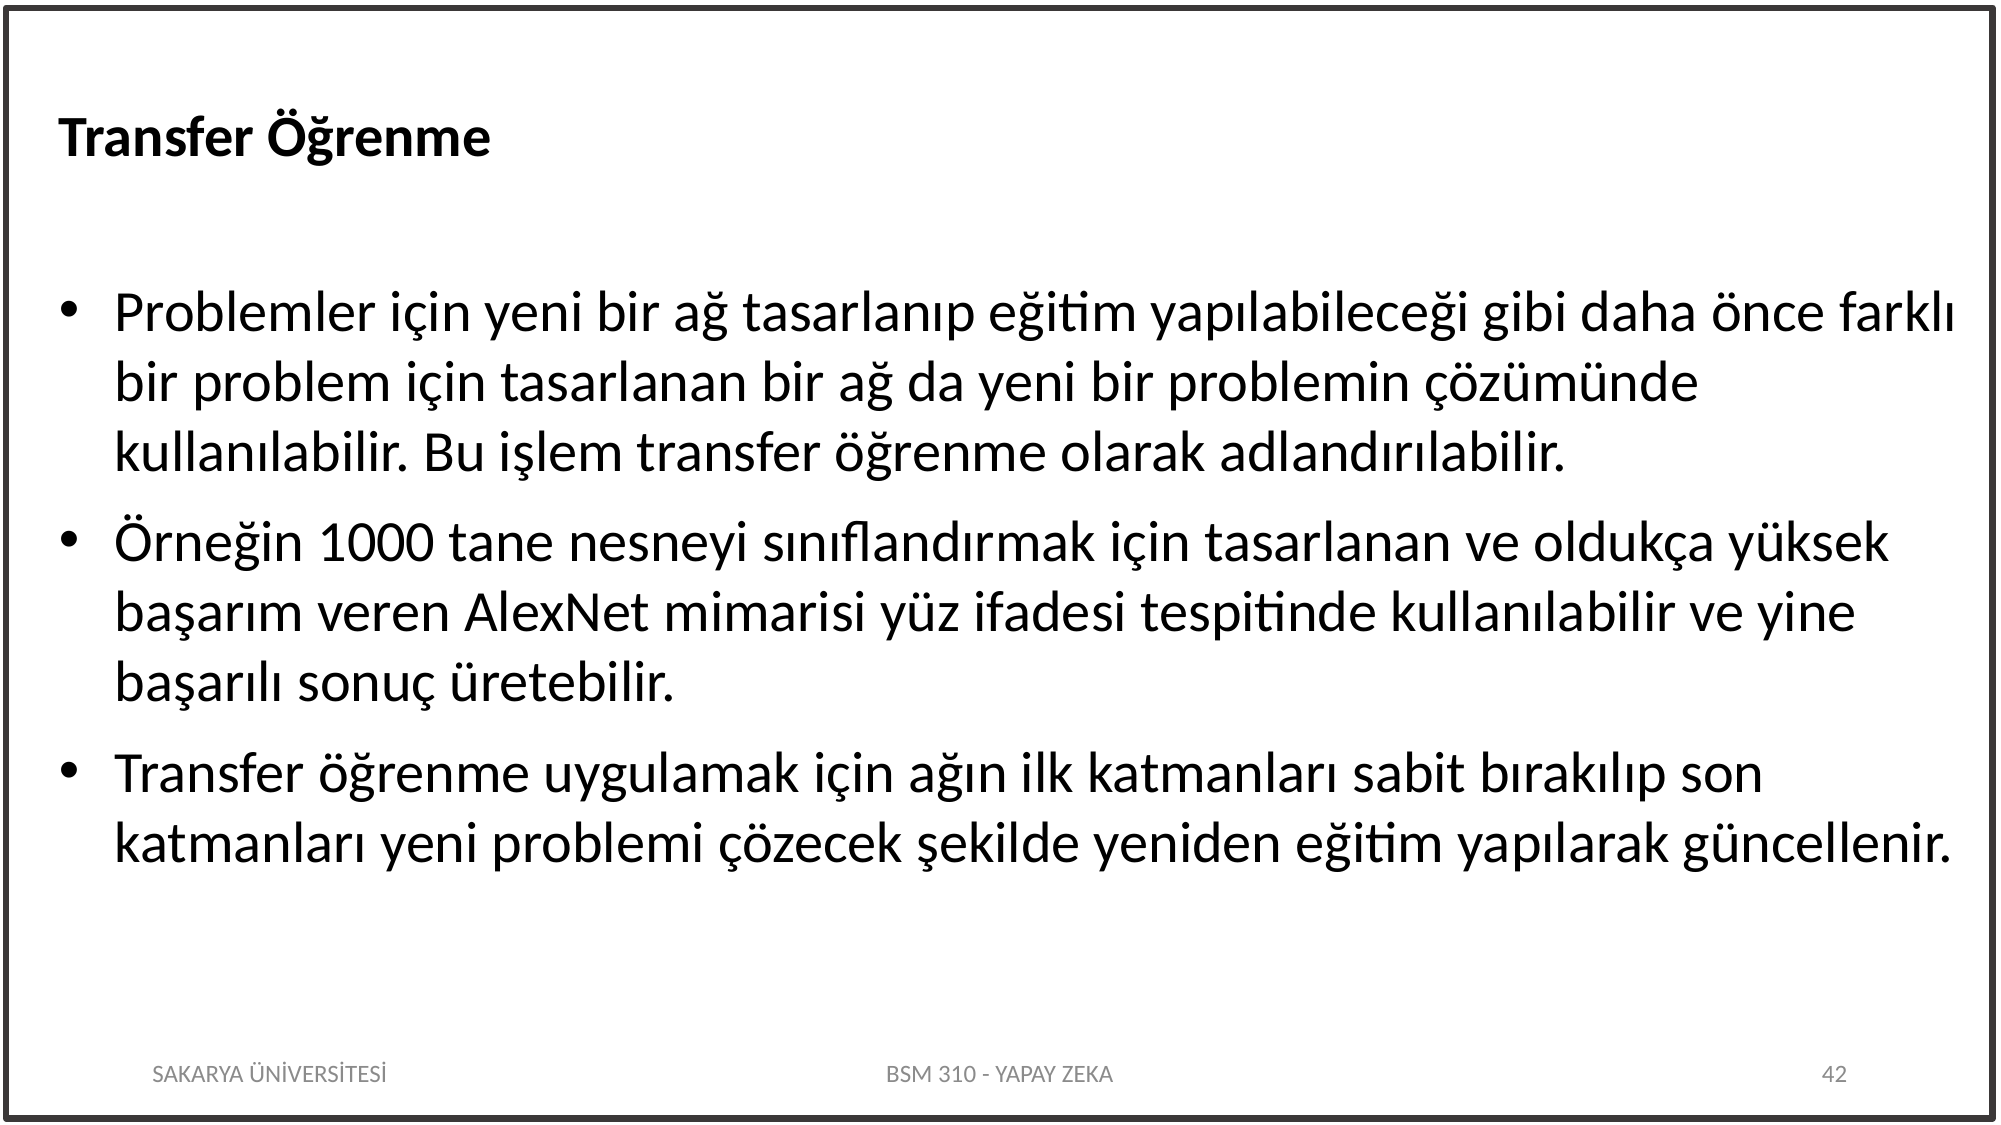

Transfer Öğrenme

Problemler için yeni bir ağ tasarlanıp eğitim yapılabileceği gibi daha önce farklı bir problem için tasarlanan bir ağ da yeni bir problemin çözümünde kullanılabilir. Bu işlem transfer öğrenme olarak adlandırılabilir.
Örneğin 1000 tane nesneyi sınıflandırmak için tasarlanan ve oldukça yüksek başarım veren AlexNet mimarisi yüz ifadesi tespitinde kullanılabilir ve yine başarılı sonuç üretebilir.
Transfer öğrenme uygulamak için ağın ilk katmanları sabit bırakılıp son katmanları yeni problemi çözecek şekilde yeniden eğitim yapılarak güncellenir.

SAKARYA ÜNİVERSİTESİ
BSM 310 - YAPAY ZEKA
42